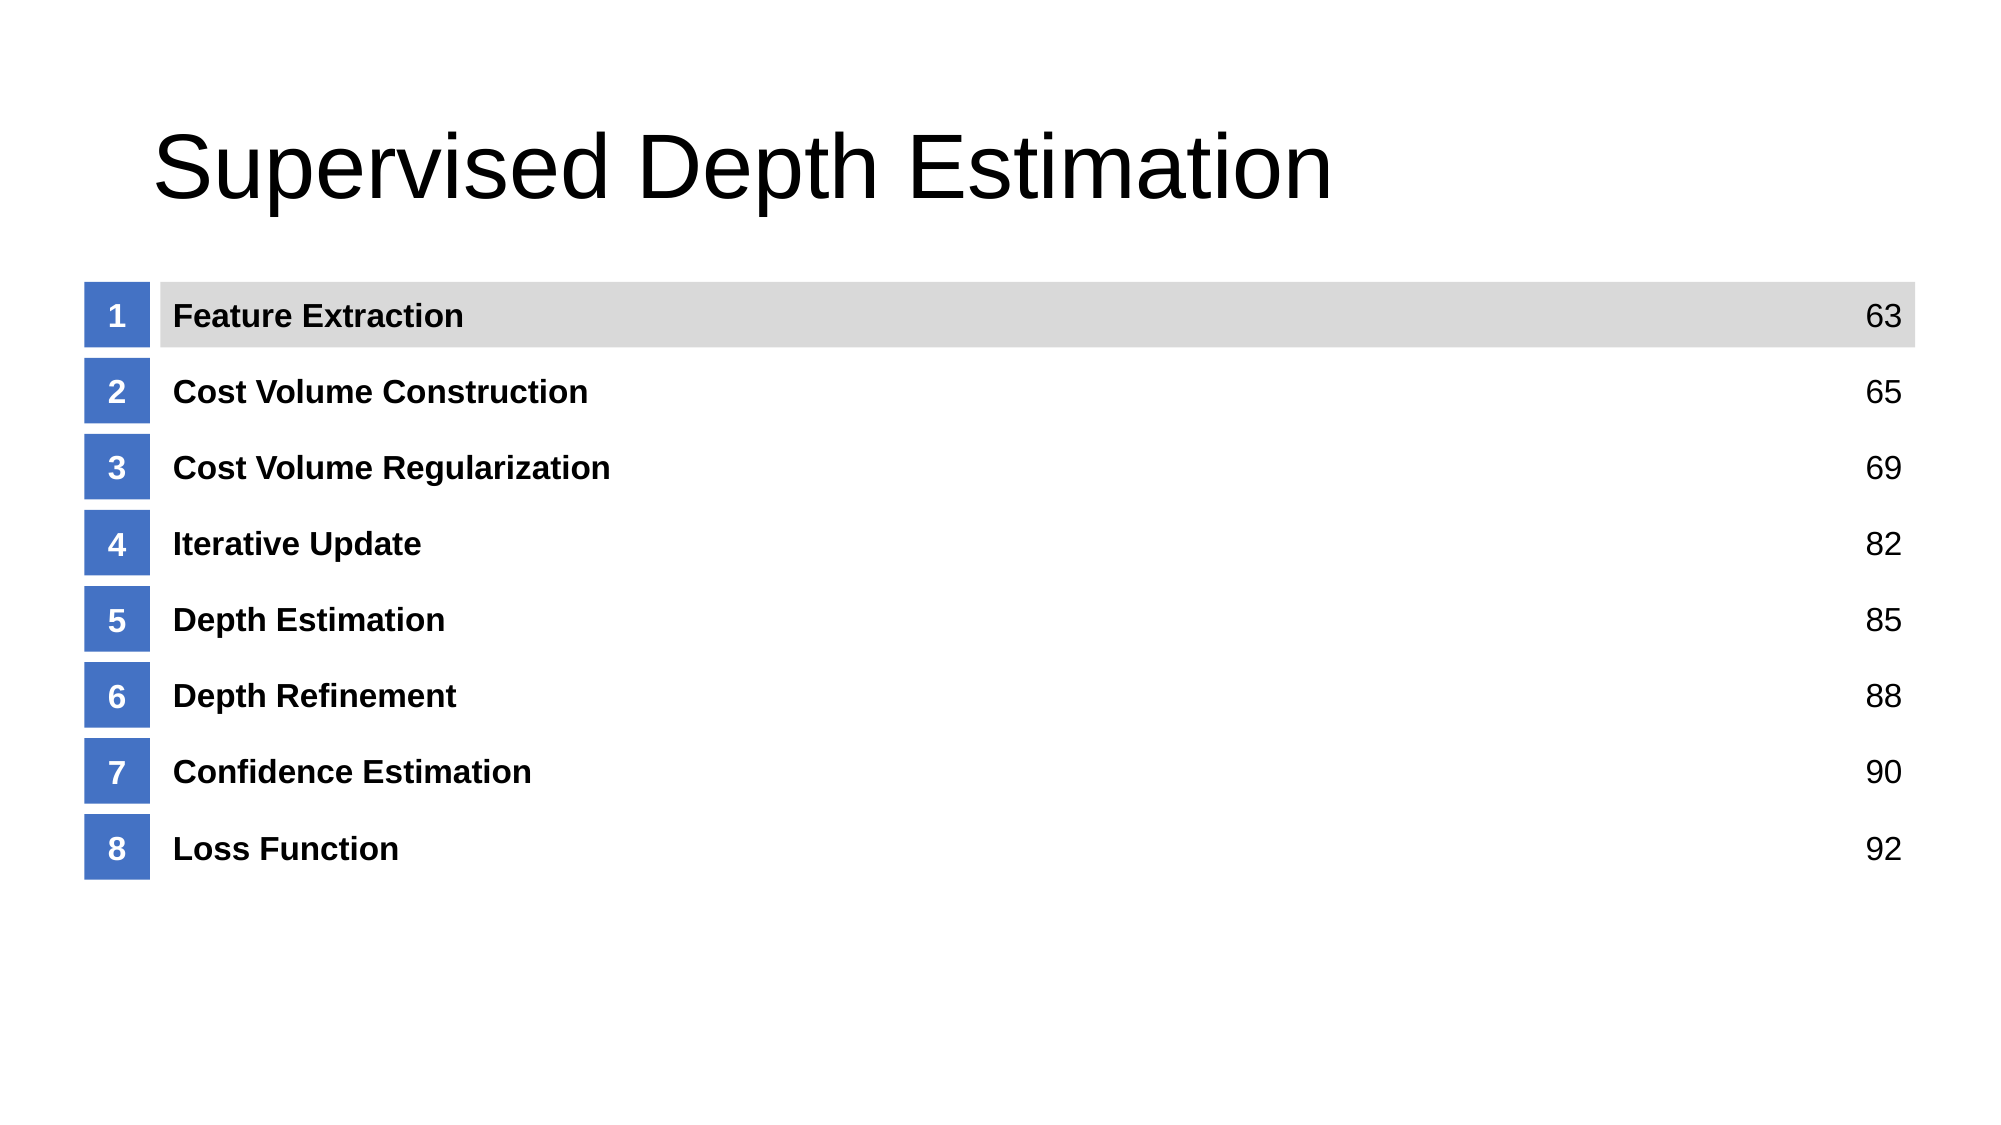

# Supervised Depth Estimation
1

Feature Extraction
63
2
Cost Volume Construction
65
3
Cost Volume Regularization
69
4
Iterative Update
82
5
Depth Estimation
85
6
Depth Refinement
88
7
Confidence Estimation
90
8
Loss Function
92